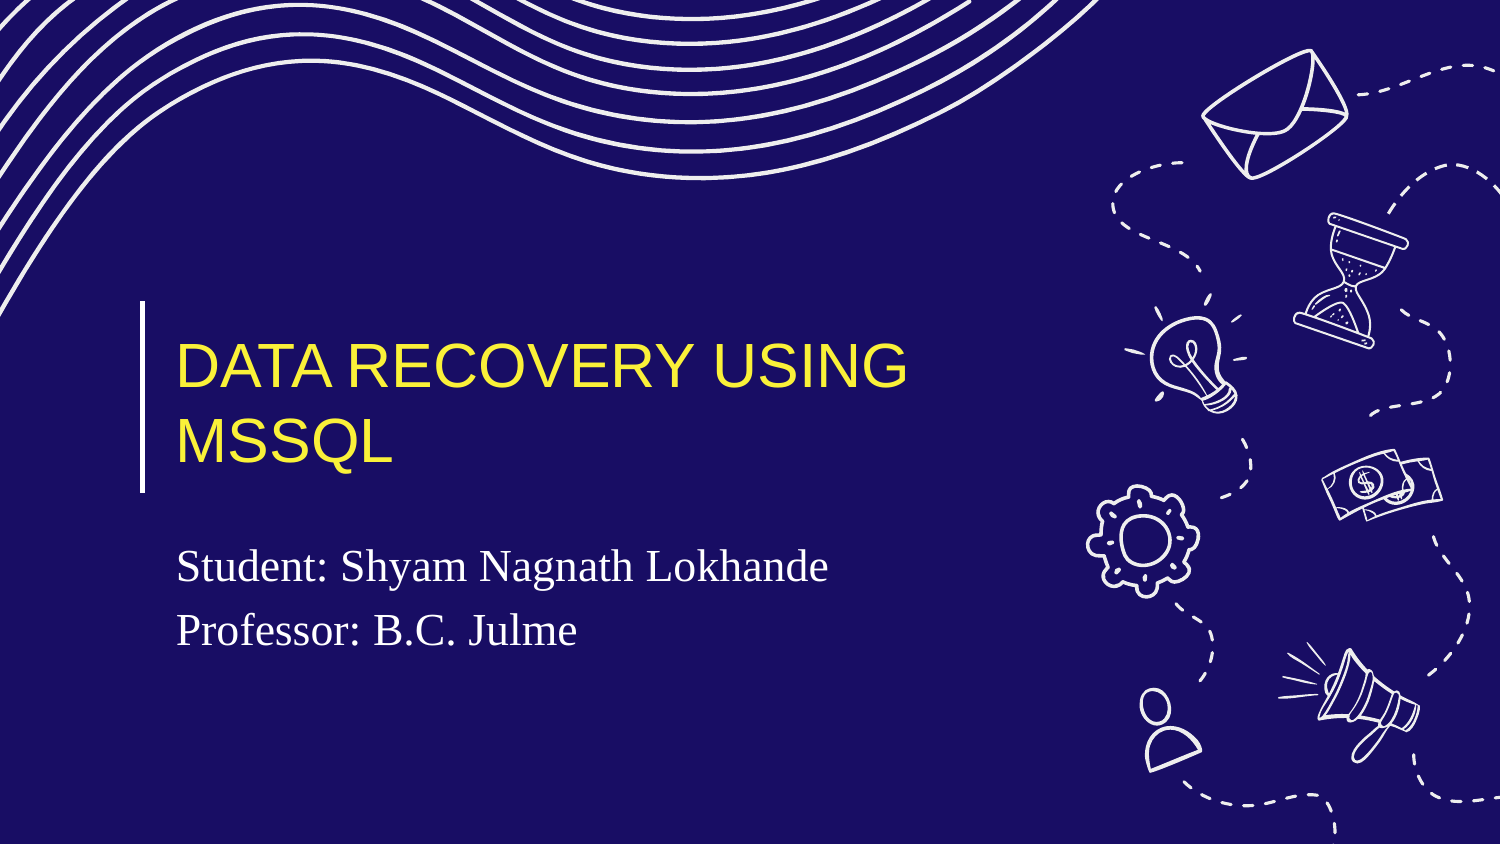

# DATA RECOVERY USING MSSQL
Student: Shyam Nagnath Lokhande
Professor: B.C. Julme